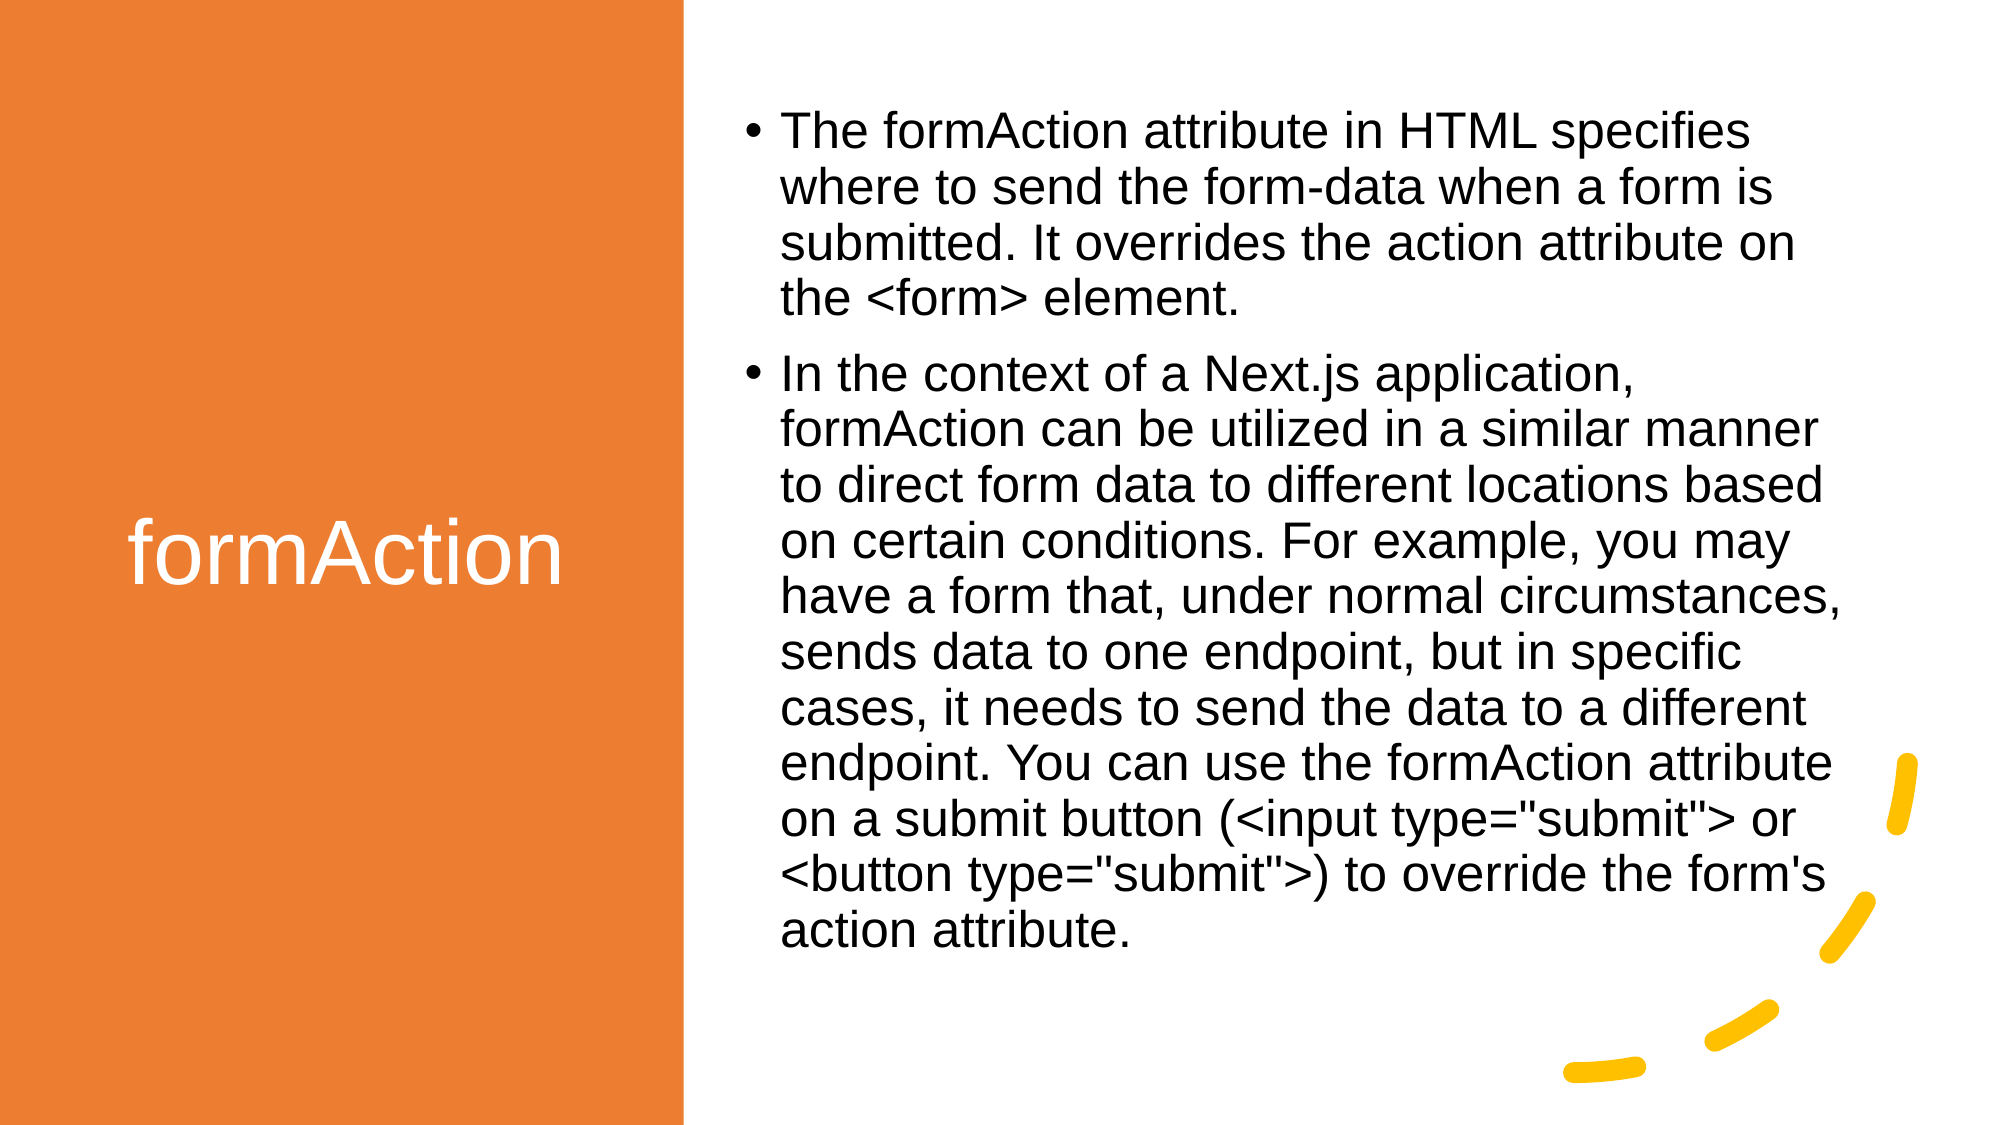

# formAction
The formAction attribute in HTML specifies where to send the form-data when a form is submitted. It overrides the action attribute on the <form> element.
In the context of a Next.js application, formAction can be utilized in a similar manner to direct form data to different locations based on certain conditions. For example, you may have a form that, under normal circumstances, sends data to one endpoint, but in specific cases, it needs to send the data to a different endpoint. You can use the formAction attribute on a submit button (<input type="submit"> or <button type="submit">) to override the form's action attribute.